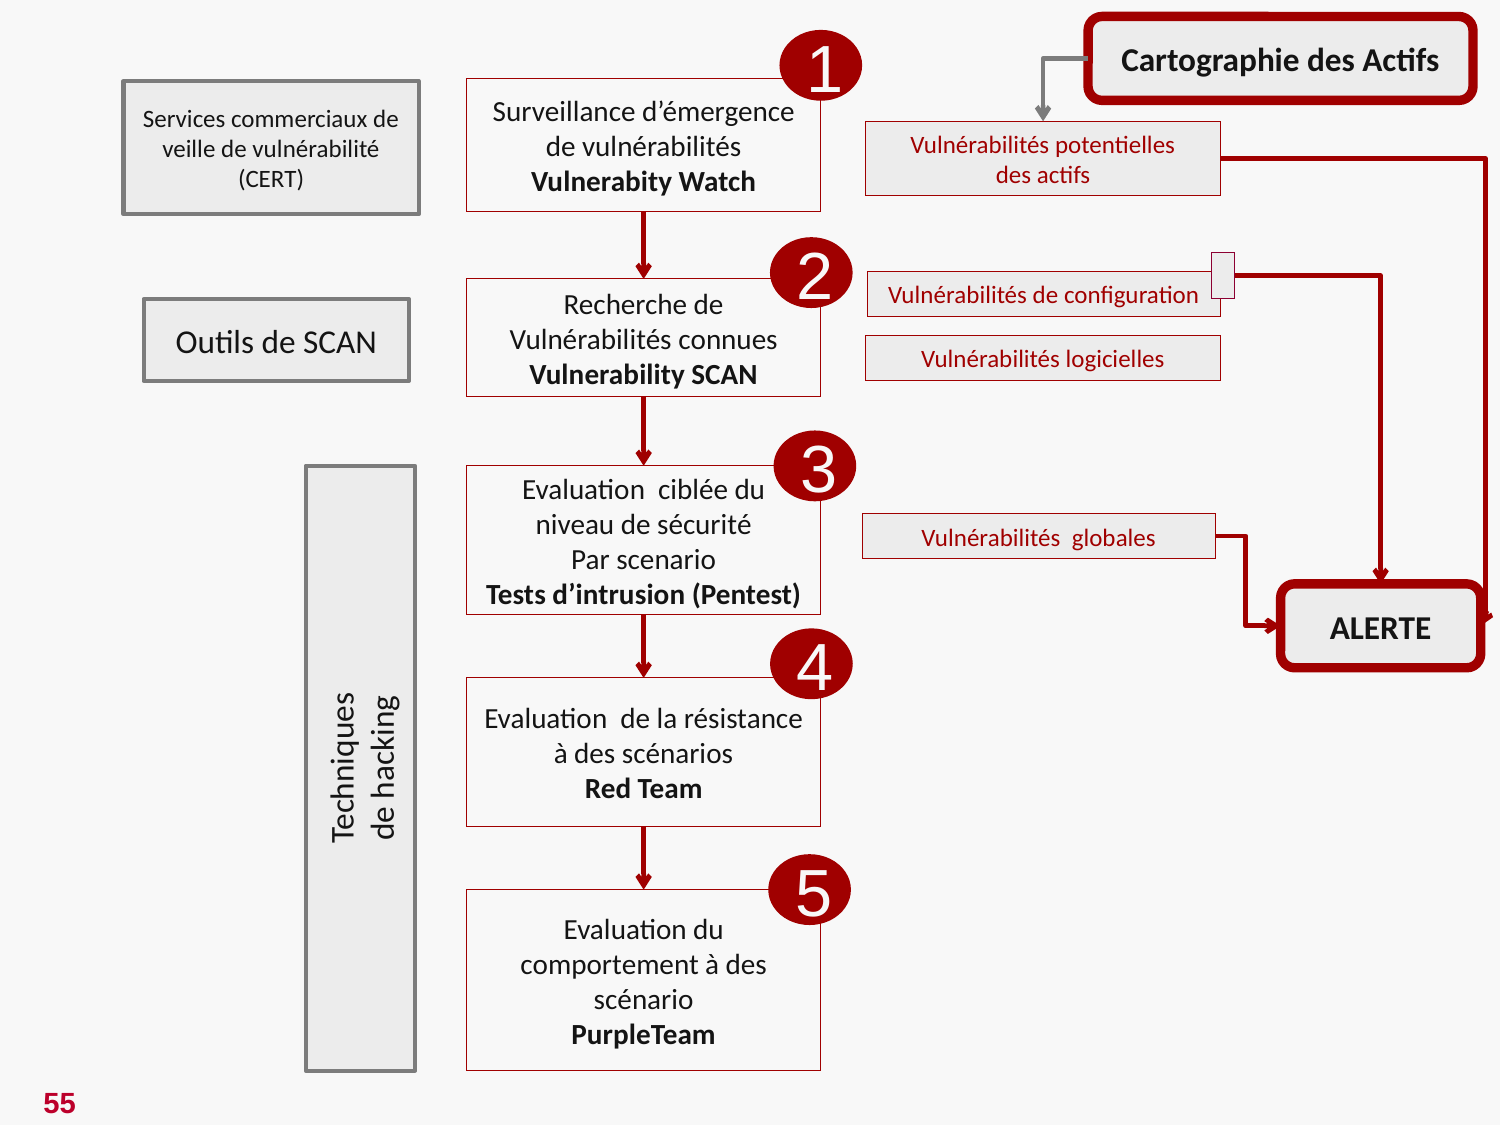

Cartographie des Actifs
1
Surveillance d’émergence de vulnérabilités
Vulnerabity Watch
Services commerciaux de veille de vulnérabilité (CERT)
Vulnérabilités potentielles
des actifs
2

Vulnérabilités de configuration
Recherche de Vulnérabilités connues
Vulnerability SCAN
Audit Technisques
Outils de SCAN
Vulnérabilités logicielles
3
Evaluation  ciblée du niveau de sécurité
Par scenario
Tests d’intrusion (Pentest)
Vulnérabilités  globales
ALERTE
4
Evaluation  de la résistance à des scénarios
Red Team
Techniques
de hacking
5
Evaluation du comportement à des scénario
PurpleTeam
https://translate.google.com/translate?sl=en&tl=fr&js=y&prev=_t&hl=fr&ie=UTF-8&u=https%3A%2F%2Fwww.helpnetsecurity.com%2F2009%2F08%2F19%2Fqa-vulnerability-management%2F&edit-text=&act=url